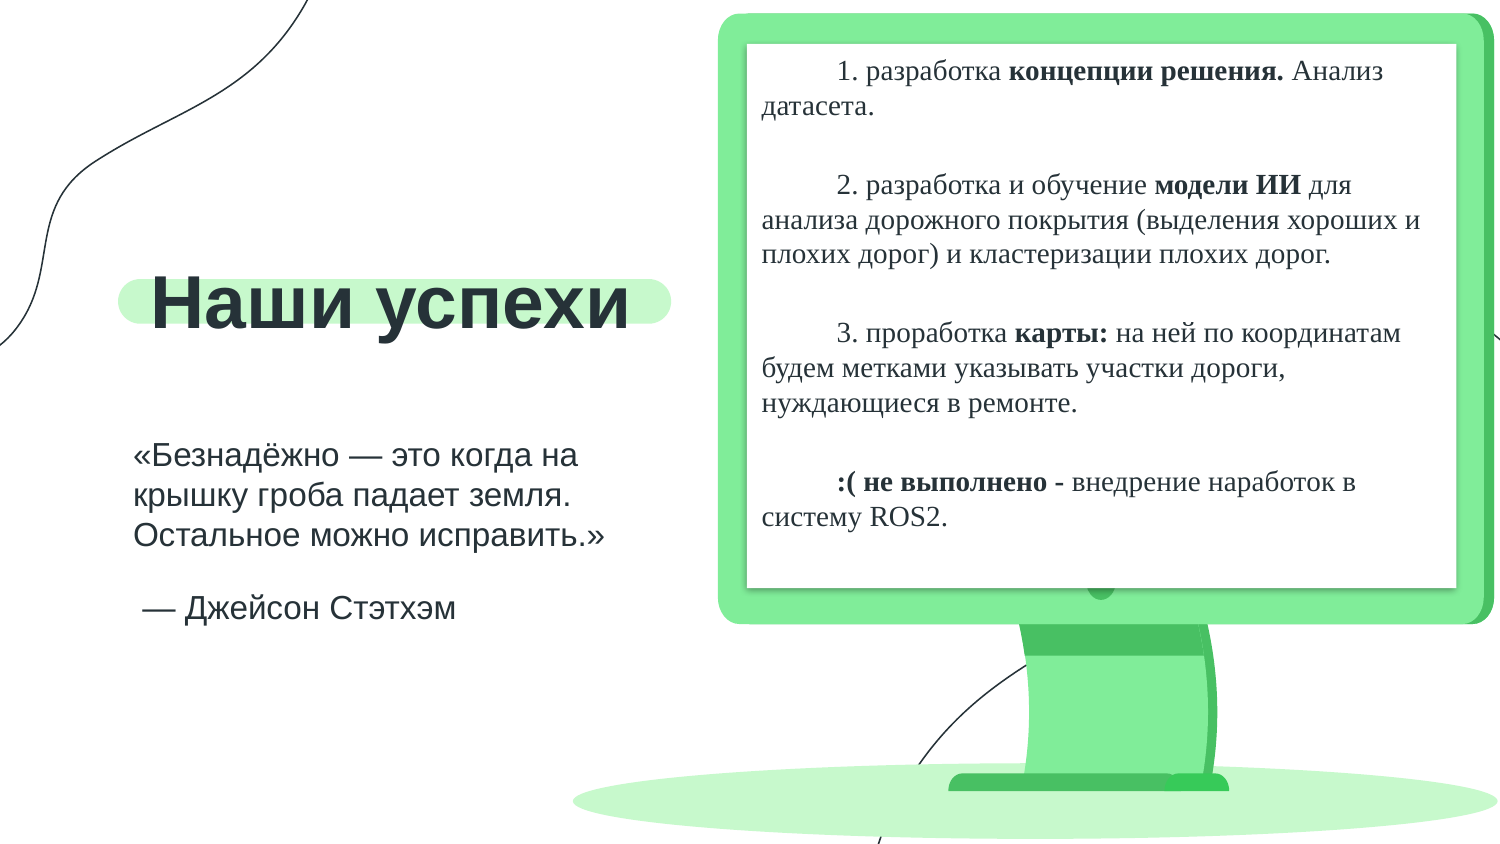

1. разработка концепции решения. Анализ датасета.
2. разработка и обучение модели ИИ для анализа дорожного покрытия (выделения хороших и плохих дорог) и кластеризации плохих дорог.
3. проработка карты: на ней по координатам будем метками указывать участки дороги, нуждающиеся в ремонте.
:( не выполнено - внедрение наработок в систему ROS2.
# Наши успехи

«Безнадёжно — это когда на крышку гроба падает земля. Остальное можно исправить.»
 — Джейсон Стэтхэм